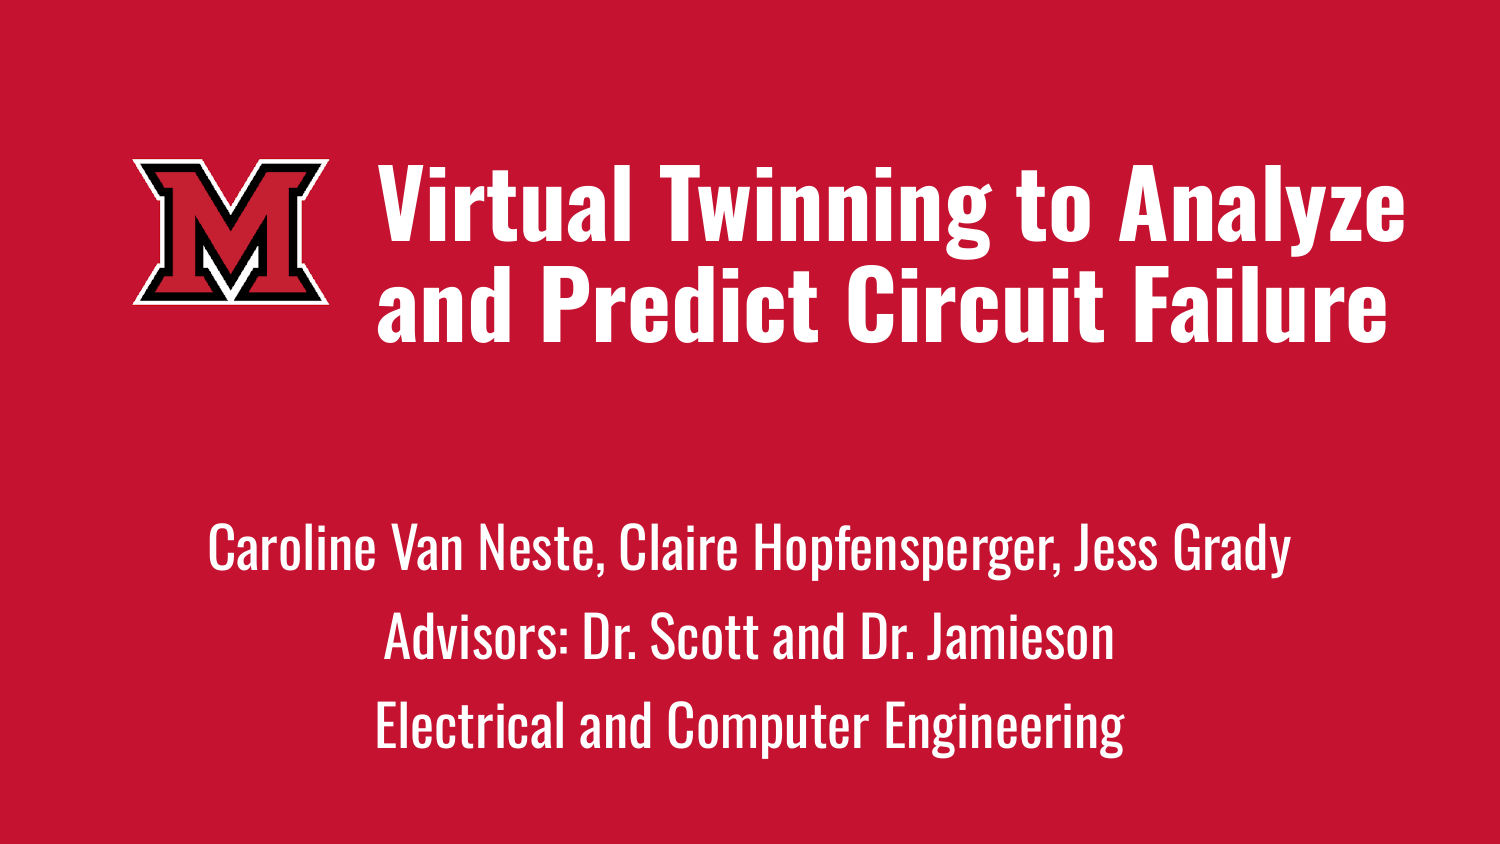

# Virtual Twinning to Analyze and Predict Circuit Failure
Caroline Van Neste, Claire Hopfensperger, Jess Grady
Advisors: Dr. Scott and Dr. Jamieson
Electrical and Computer Engineering